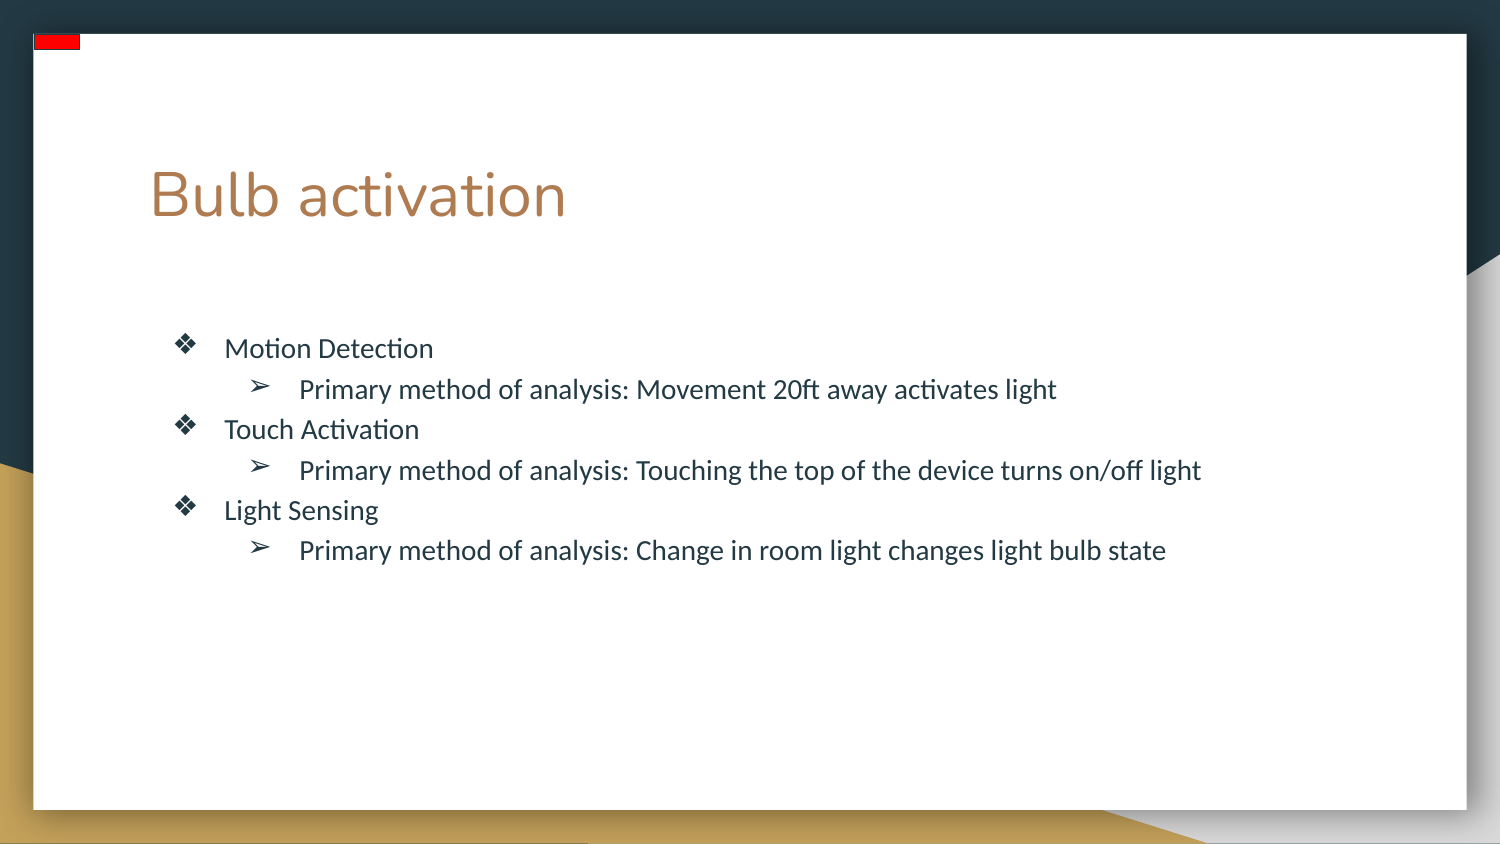

# Bulb activation
Motion Detection
Primary method of analysis: Movement 20ft away activates light
Touch Activation
Primary method of analysis: Touching the top of the device turns on/off light
Light Sensing
Primary method of analysis: Change in room light changes light bulb state